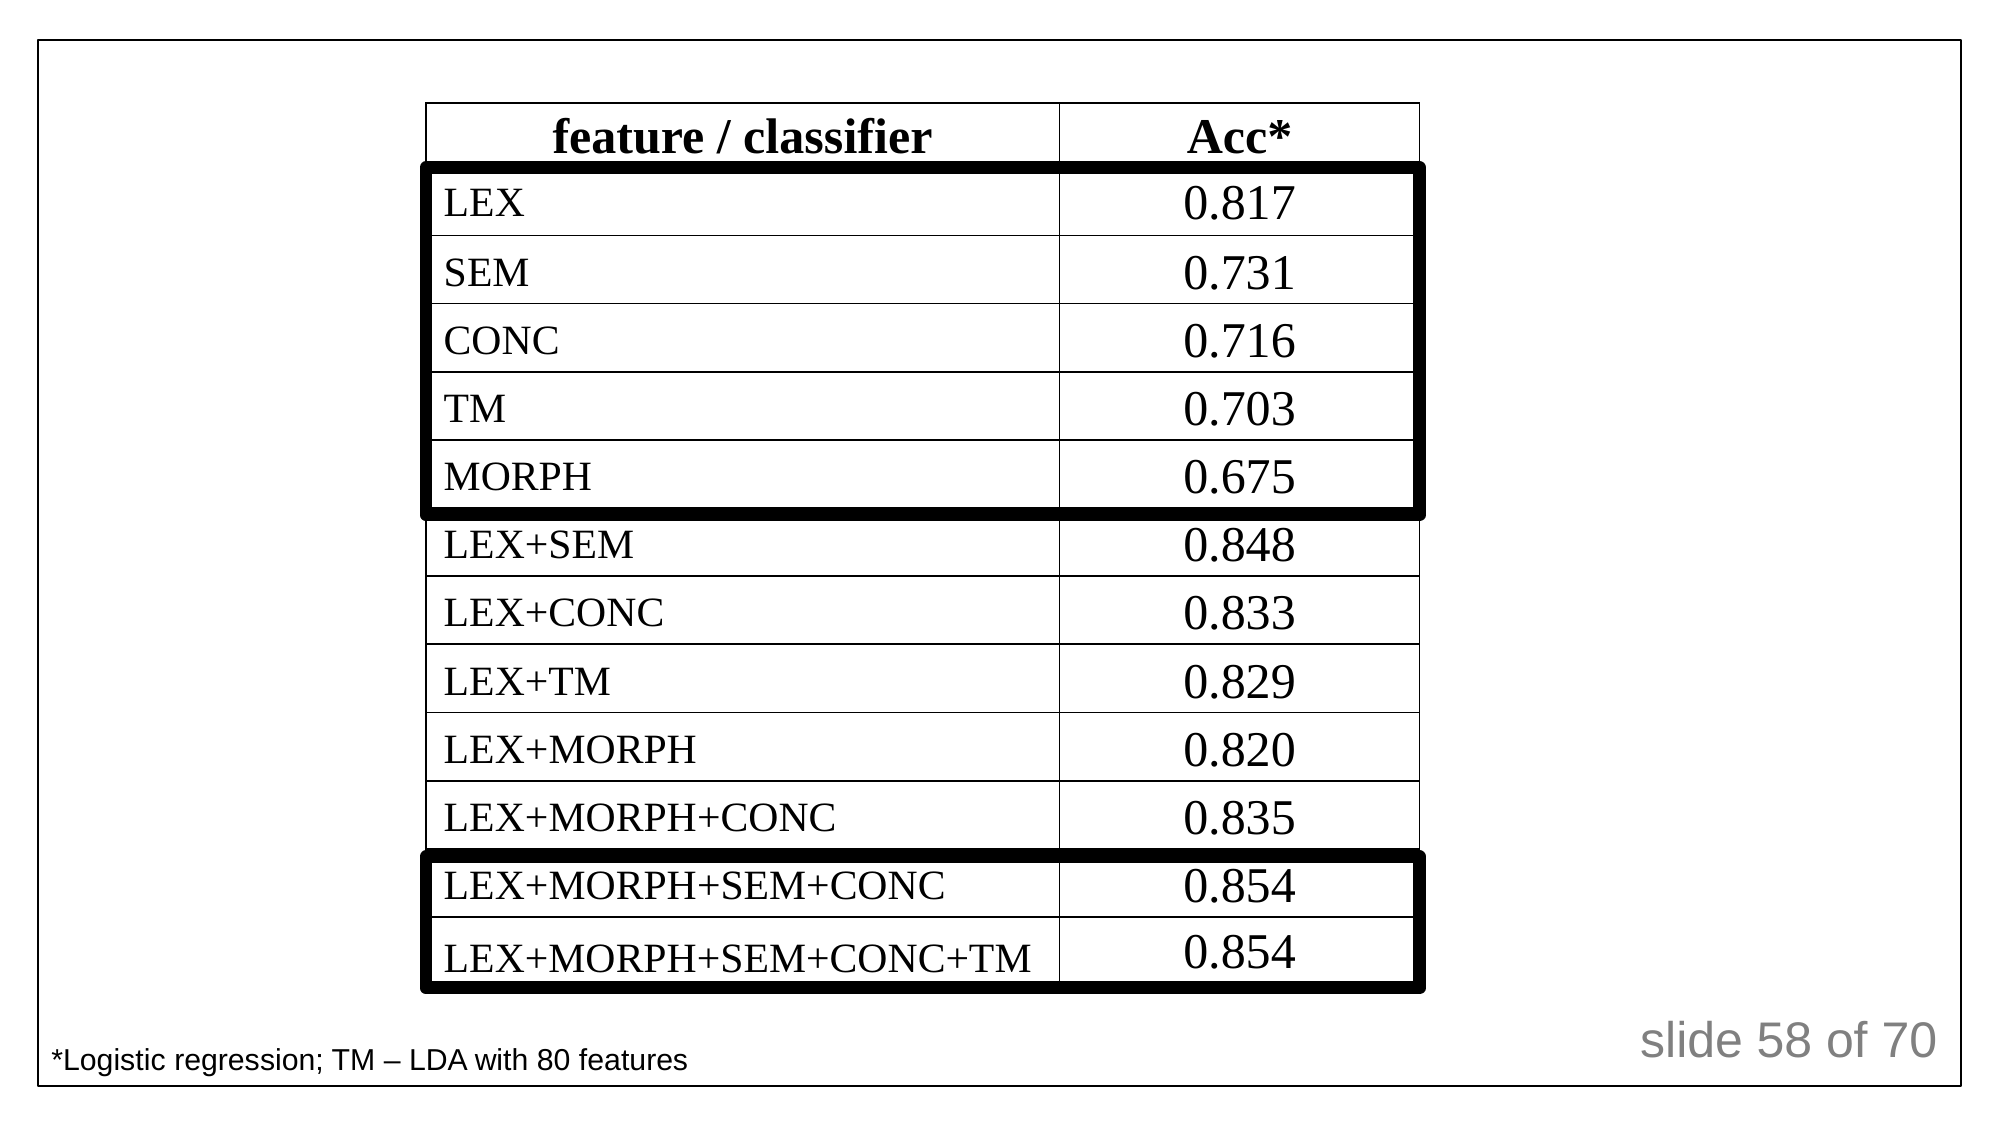

| feature / classifier | Acc\* |
| --- | --- |
| LEX | 0.817 |
| SEM | 0.731 |
| CONC | 0.716 |
| TM | 0.703 |
| MORPH | 0.675 |
| LEX+SEM | 0.848 |
| LEX+CONC | 0.833 |
| LEX+TM | 0.829 |
| LEX+MORPH | 0.820 |
| LEX+MORPH+CONC | 0.835 |
| LEX+MORPH+SEM+CONC | 0.854 |
| LEX+MORPH+SEM+CONC+TM | 0.854 |

*Logistic regression; TM – LDA with 80 features